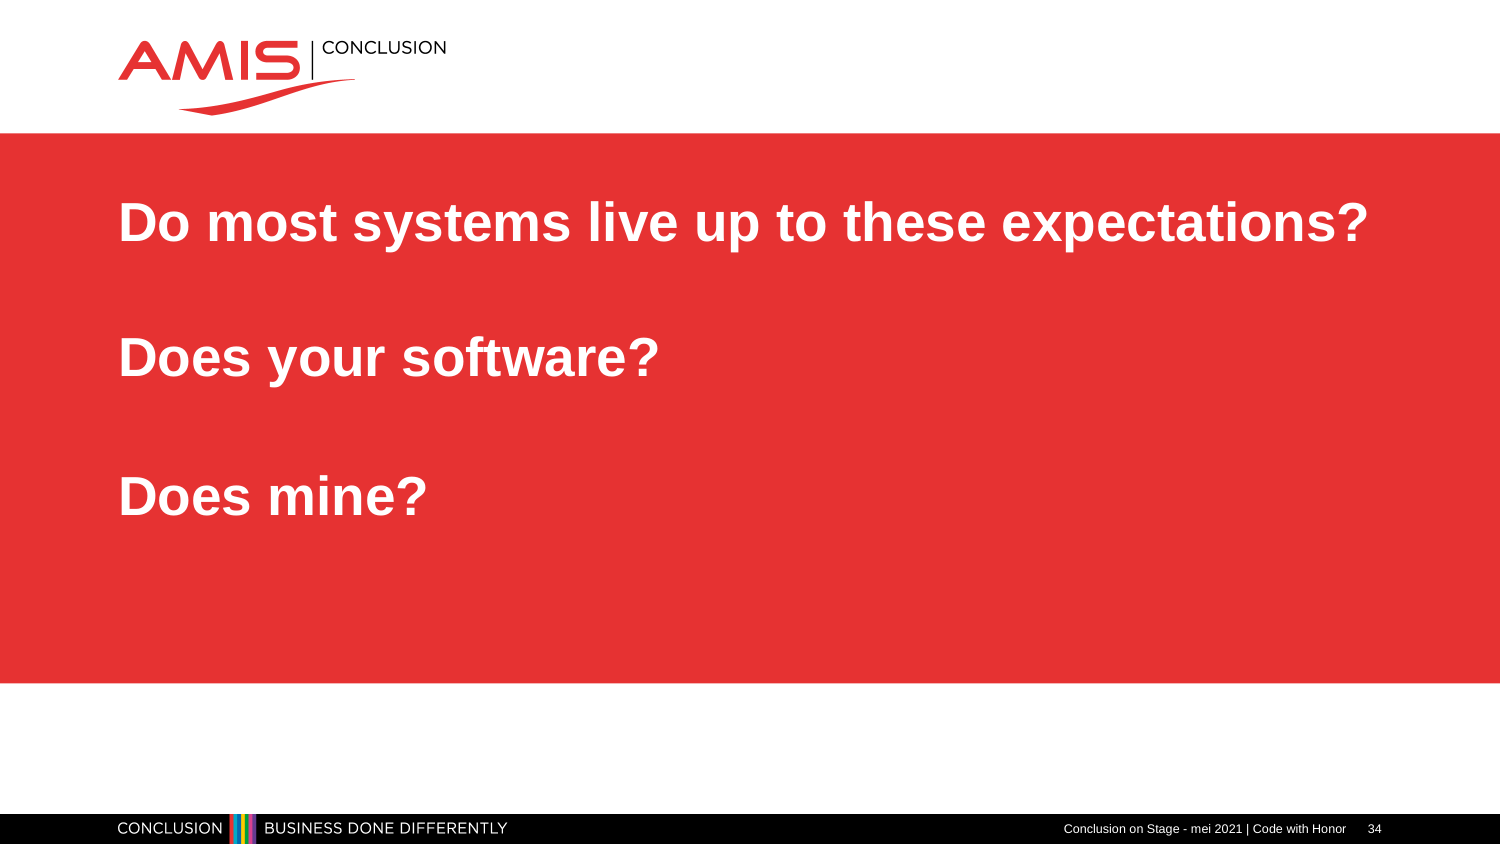

# Do most systems live up to these expectations?
Does your software?
Does mine?
Conclusion on Stage - mei 2021 | Code with Honor
34